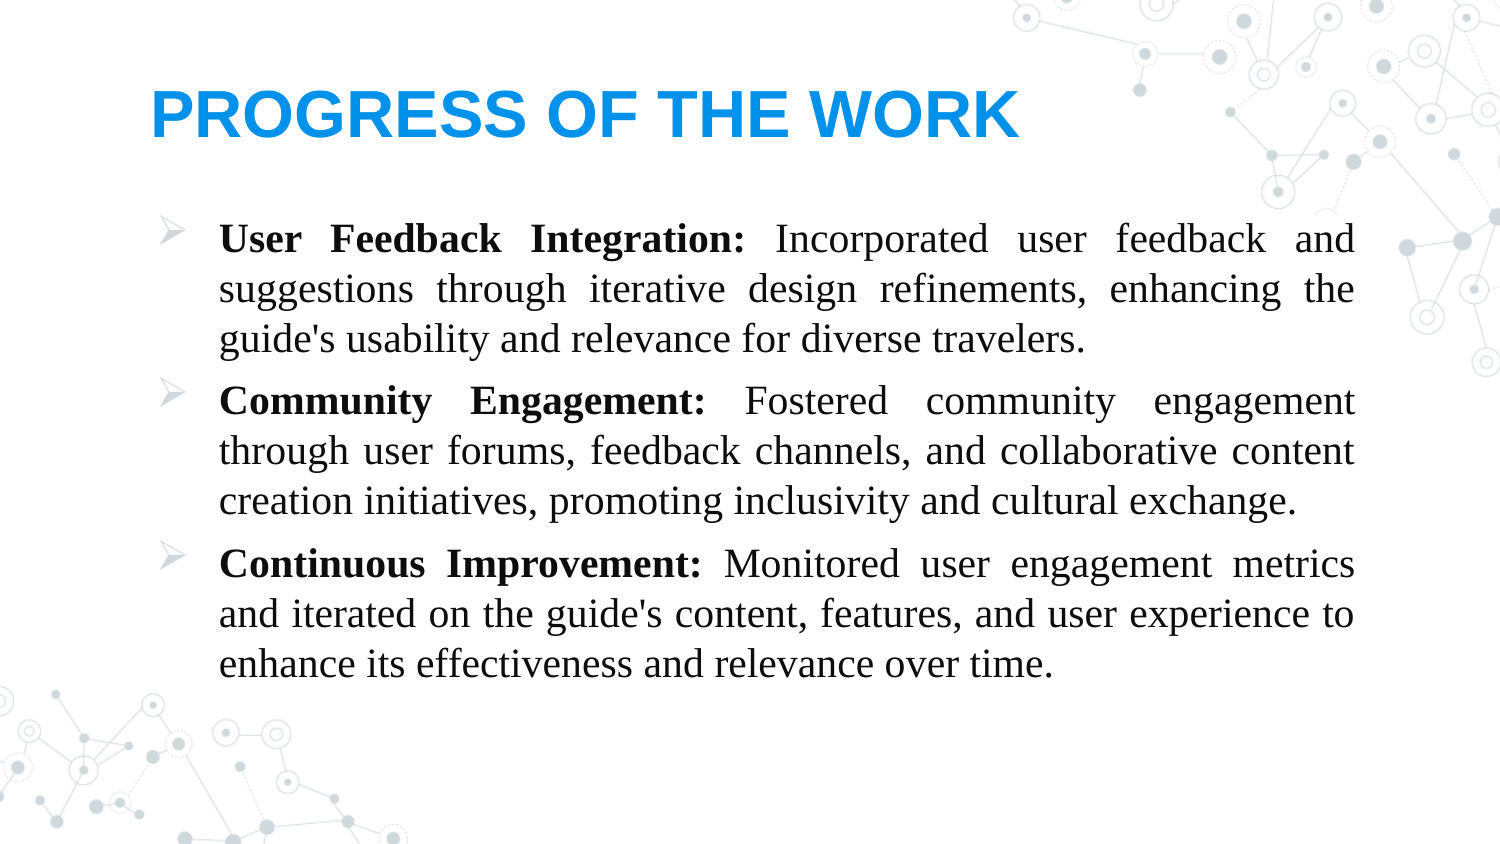

# PROGRESS OF THE WORK
User Feedback Integration: Incorporated user feedback and suggestions through iterative design refinements, enhancing the guide's usability and relevance for diverse travelers.
Community Engagement: Fostered community engagement through user forums, feedback channels, and collaborative content creation initiatives, promoting inclusivity and cultural exchange.
Continuous Improvement: Monitored user engagement metrics and iterated on the guide's content, features, and user experience to enhance its effectiveness and relevance over time.